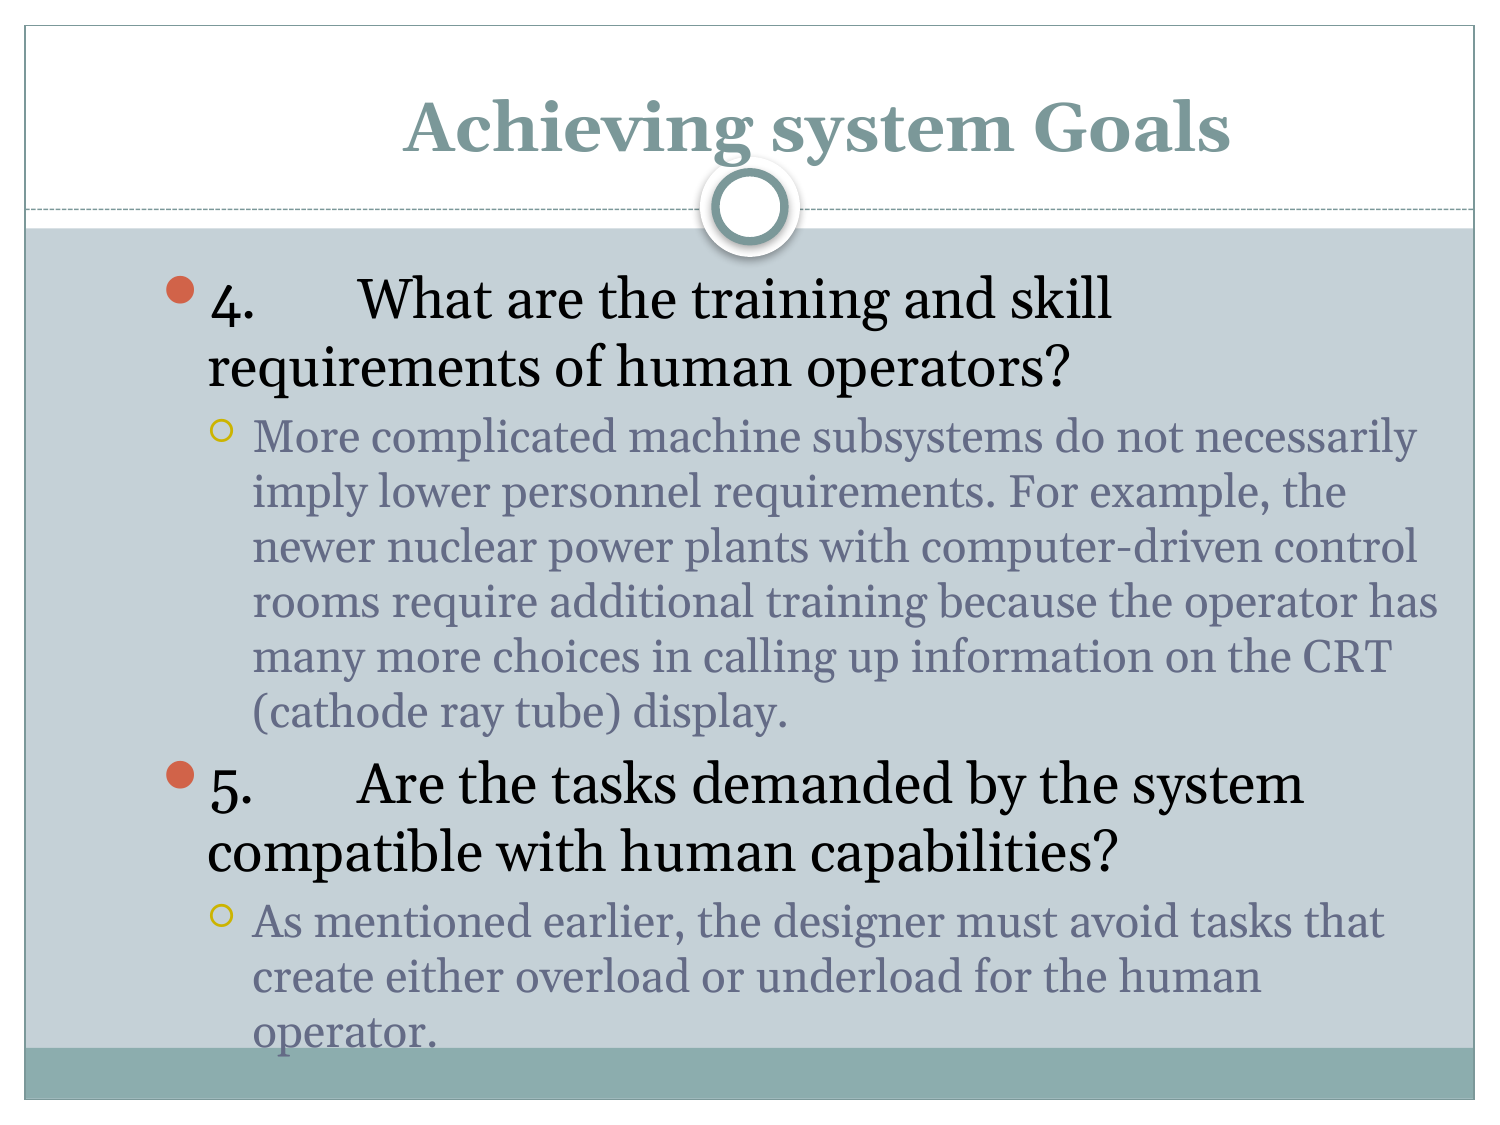

# Achieving system Goals
4.	What are the training and skill requirements of human operators?
More complicated machine subsystems do not necessarily imply lower personnel requirements. For example, the newer nuclear power plants with computer-driven control rooms require additional training because the operator has many more choices in calling up information on the CRT (cathode ray tube) display.
5.	Are the tasks demanded by the system compatible with human capabilities?
As mentioned earlier, the designer must avoid tasks that create either overload or underload for the human operator.